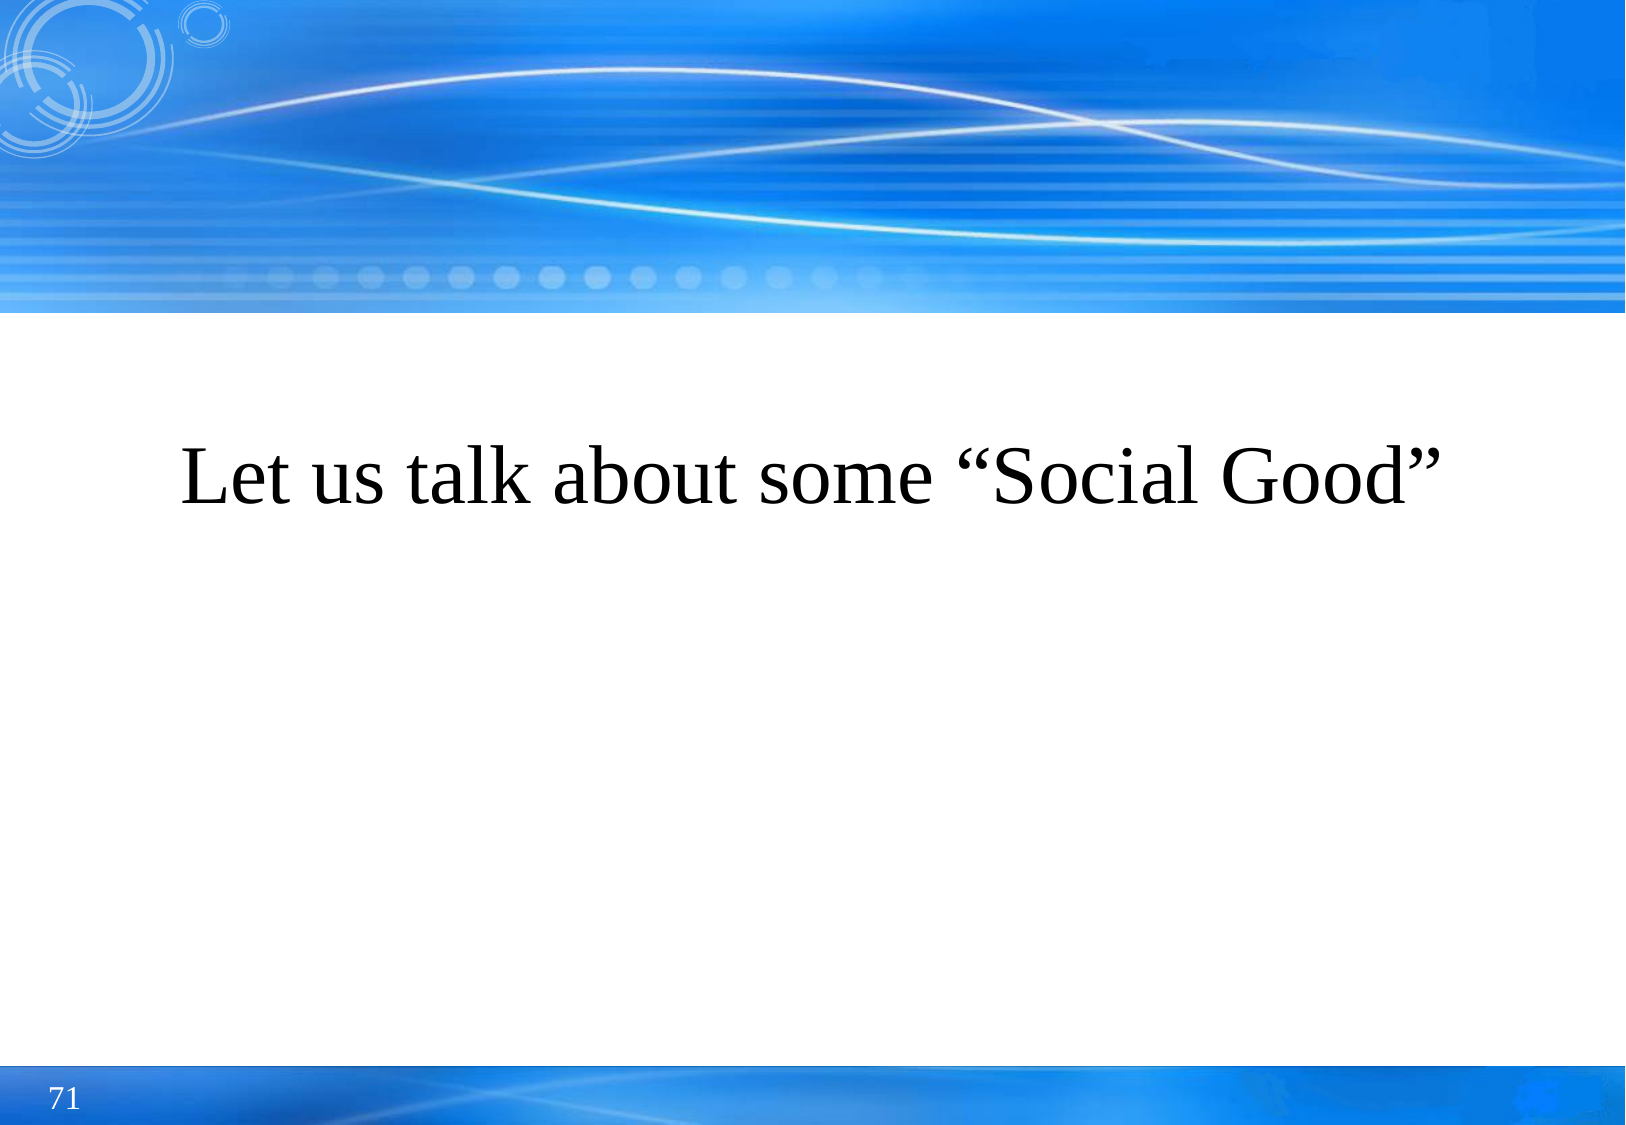

# Let us talk about some “Social Good”